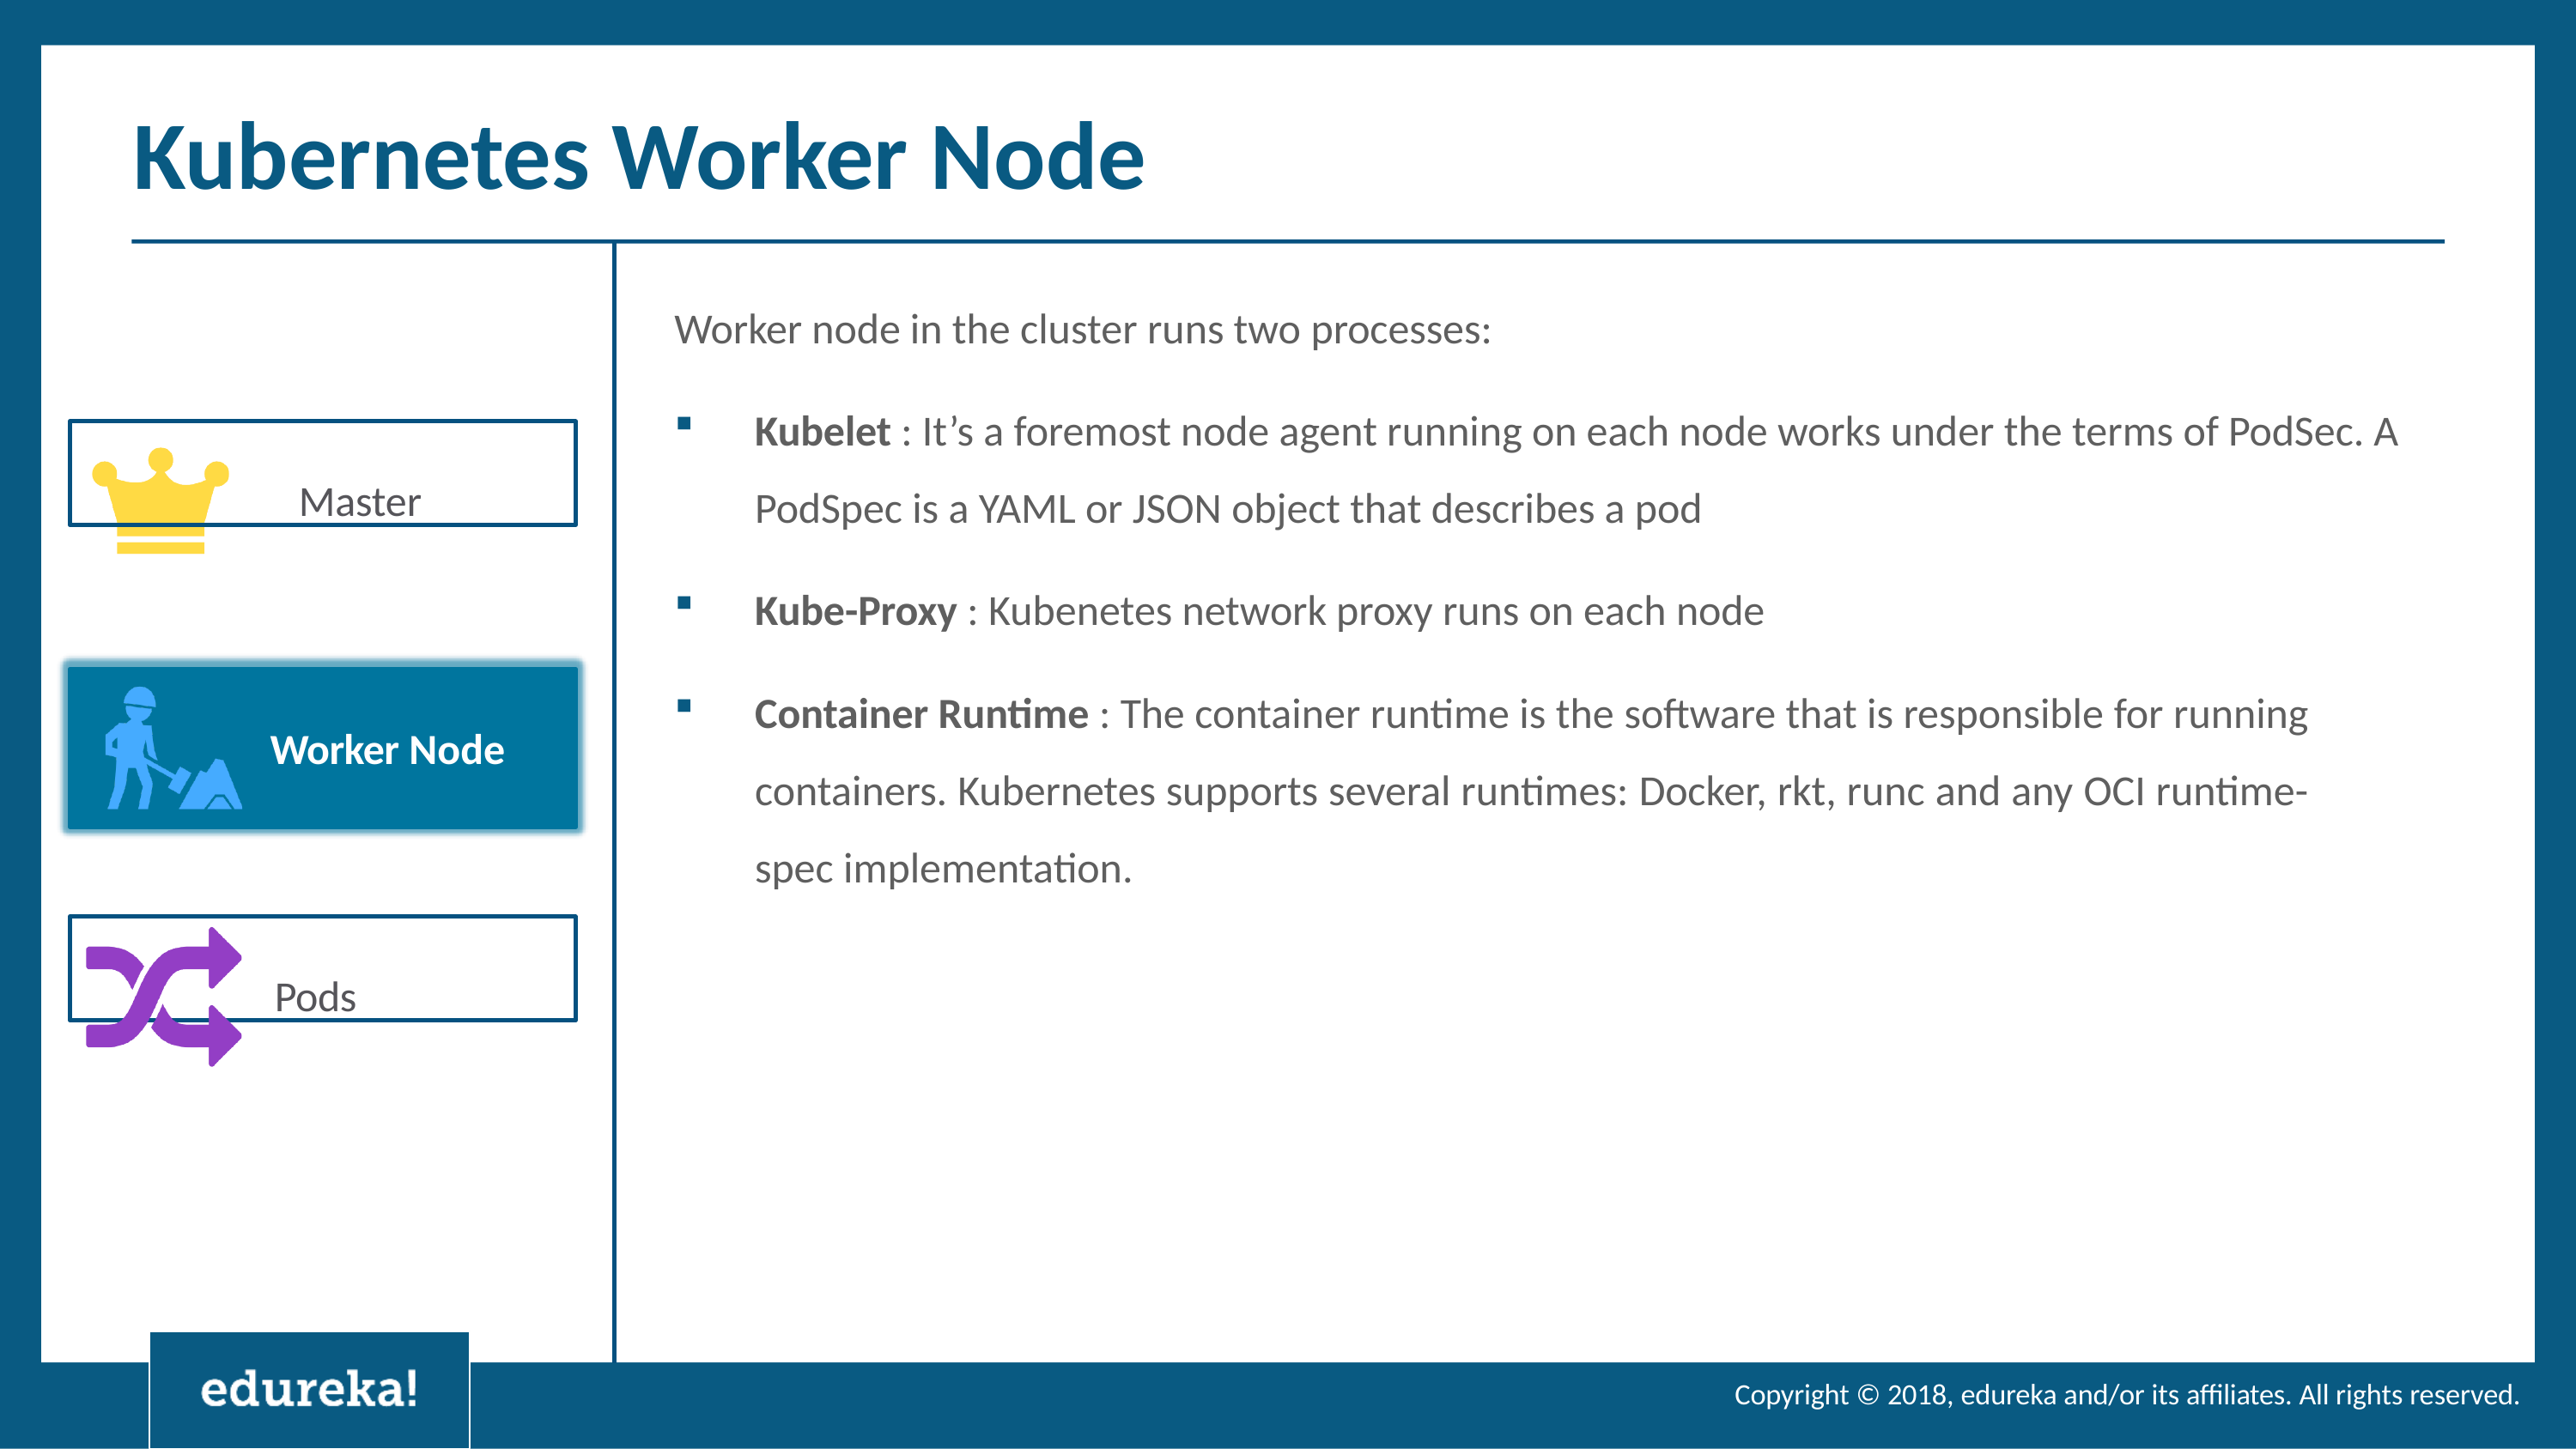

# Kubernetes Worker Node

Worker node in the cluster runs two processes:
Kubelet : It’s a foremost node agent running on each node works under the terms of PodSec. A  PodSpec is a YAML or JSON object that describes a pod

Master

Kube-Proxy : Kubenetes network proxy runs on each node
Container Runtime : The container runtime is the software that is responsible for running  containers. Kubernetes supports several runtimes: Docker, rkt, runc and any OCI runtime-  spec implementation.

Worker Node

Pods
Copyright © 2018, edureka and/or its affiliates. All rights reserved.